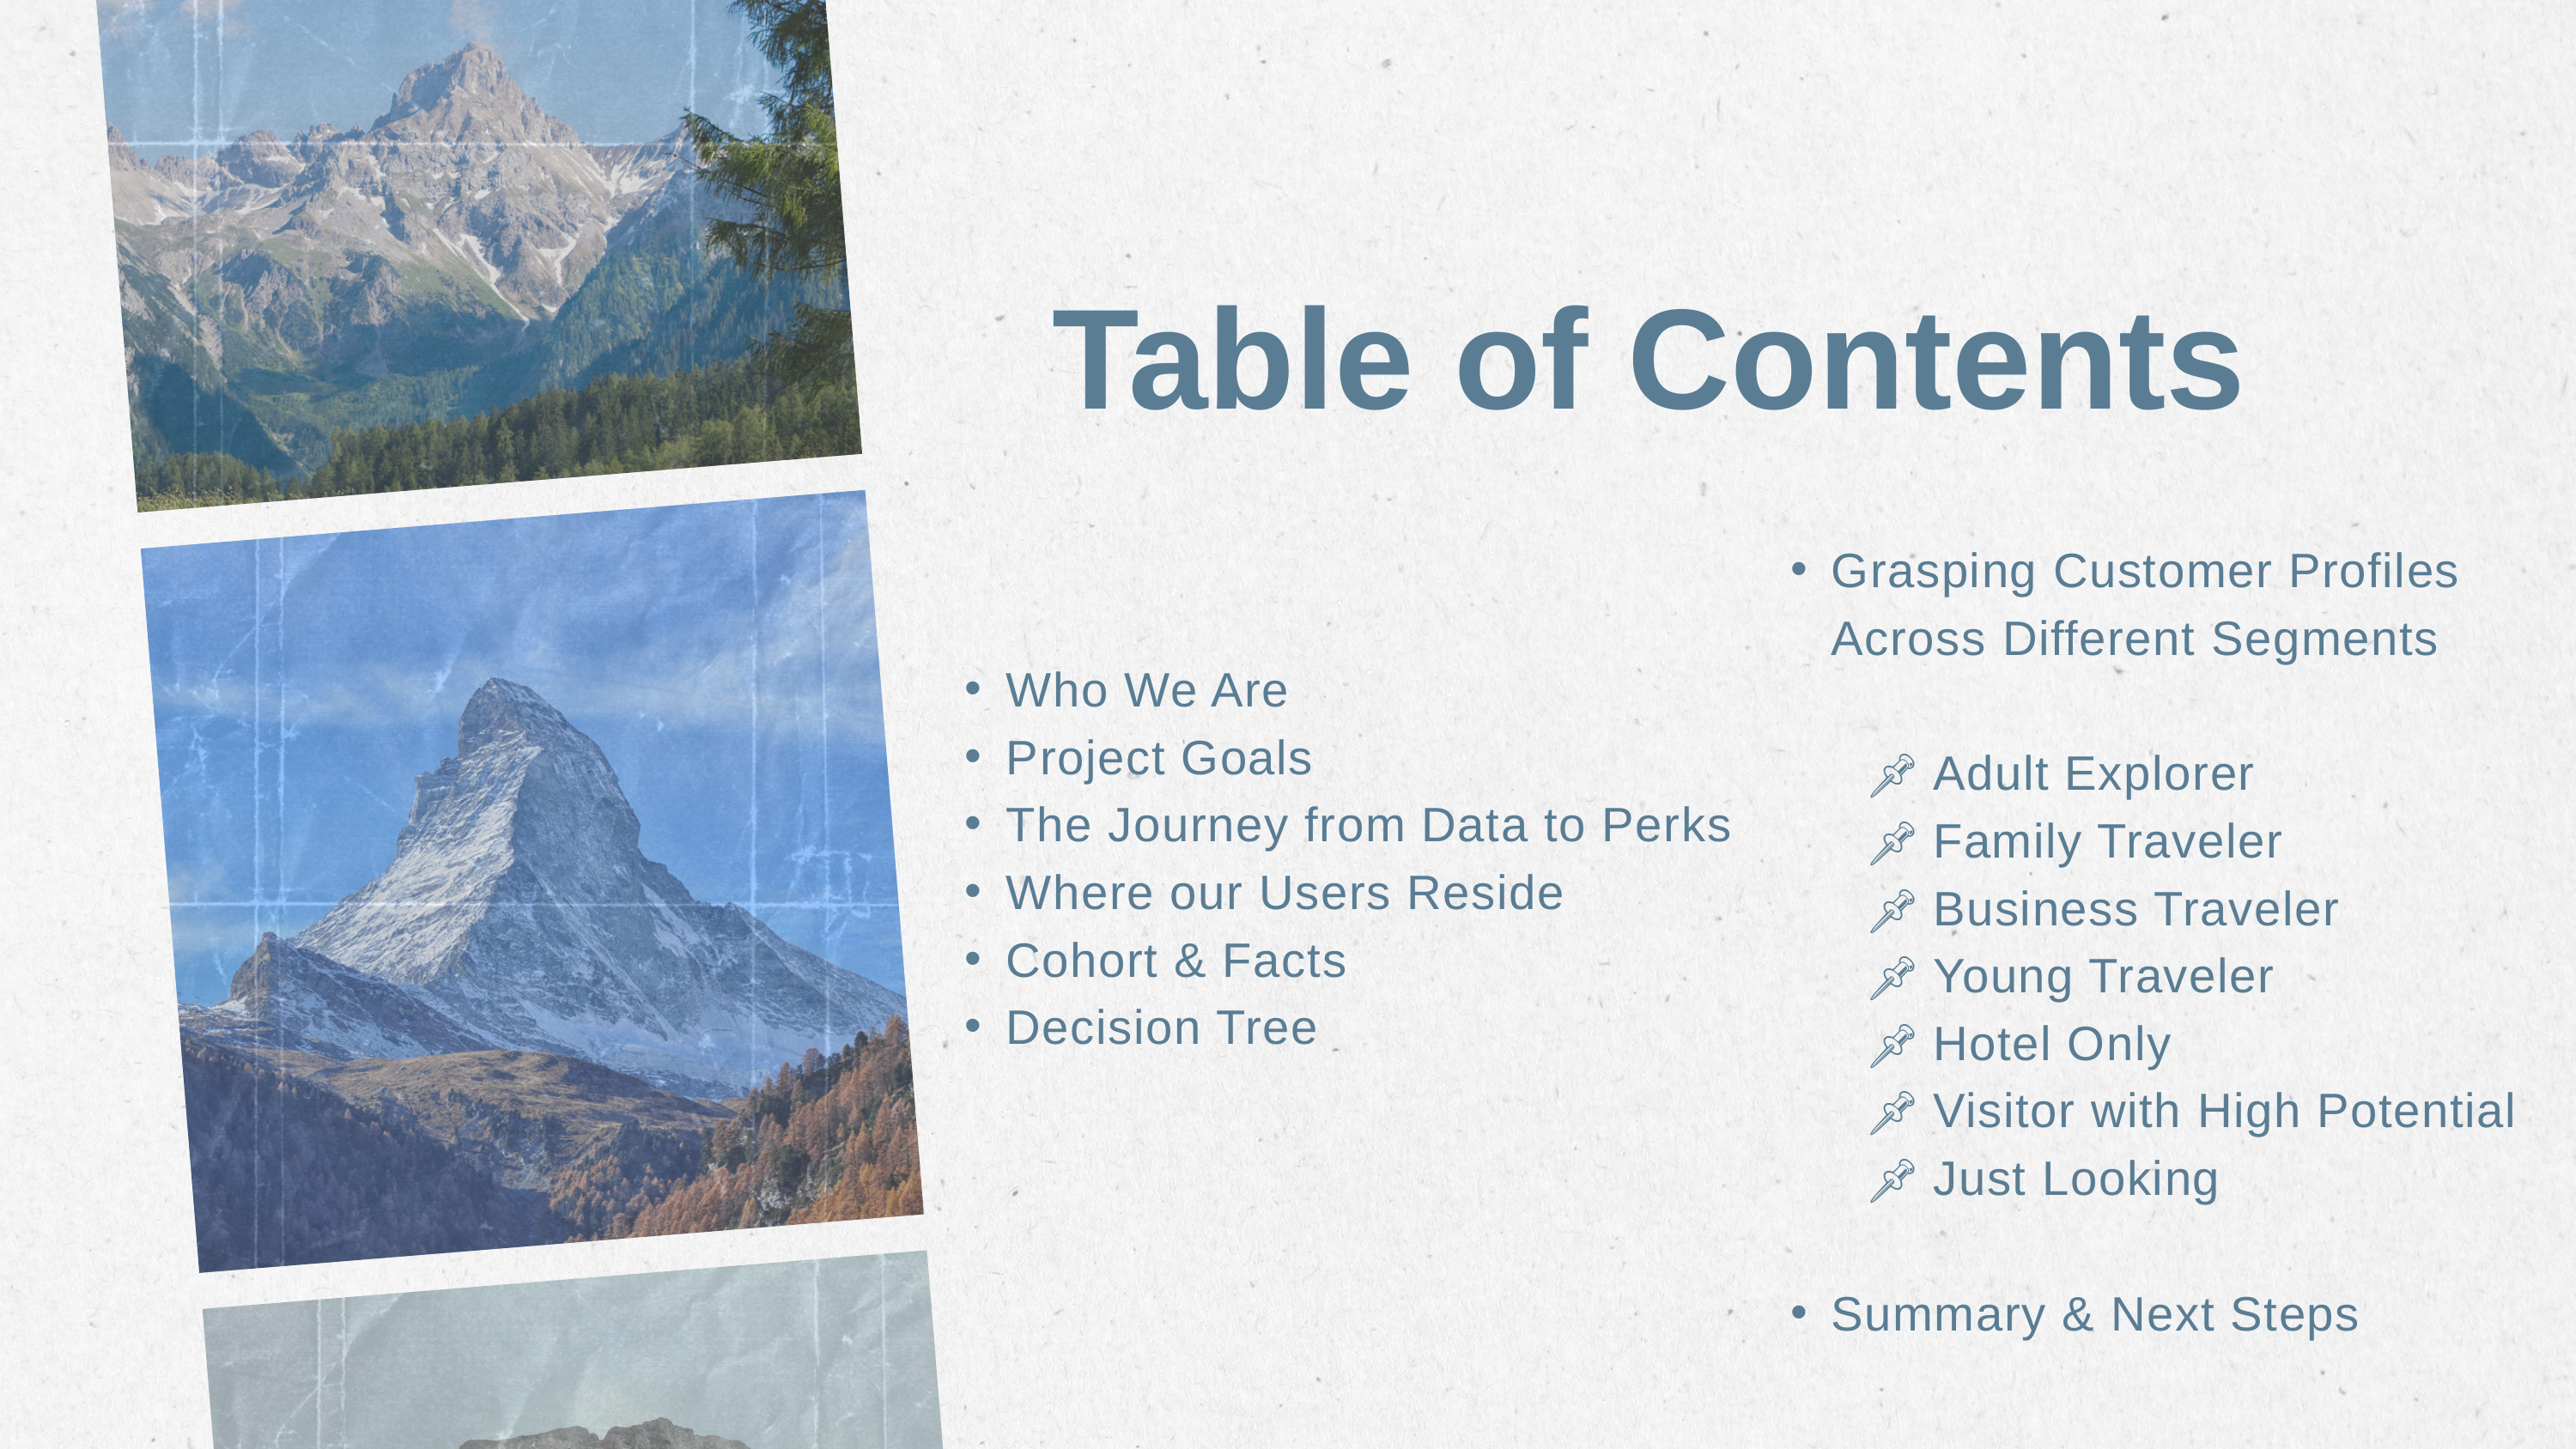

Table of Contents

Grasping Customer Profiles Across Different Segments

        📌 Adult Explorer
        📌 Family Traveler
        📌 Business Traveler
        📌 Young Traveler
        📌 Hotel Only
        📌 Visitor with High Potential
        📌 Just Looking

Summary & Next Steps
Who We Are
Project Goals
The Journey from Data to Perks
Where our Users Reside
Cohort & Facts
Decision Tree